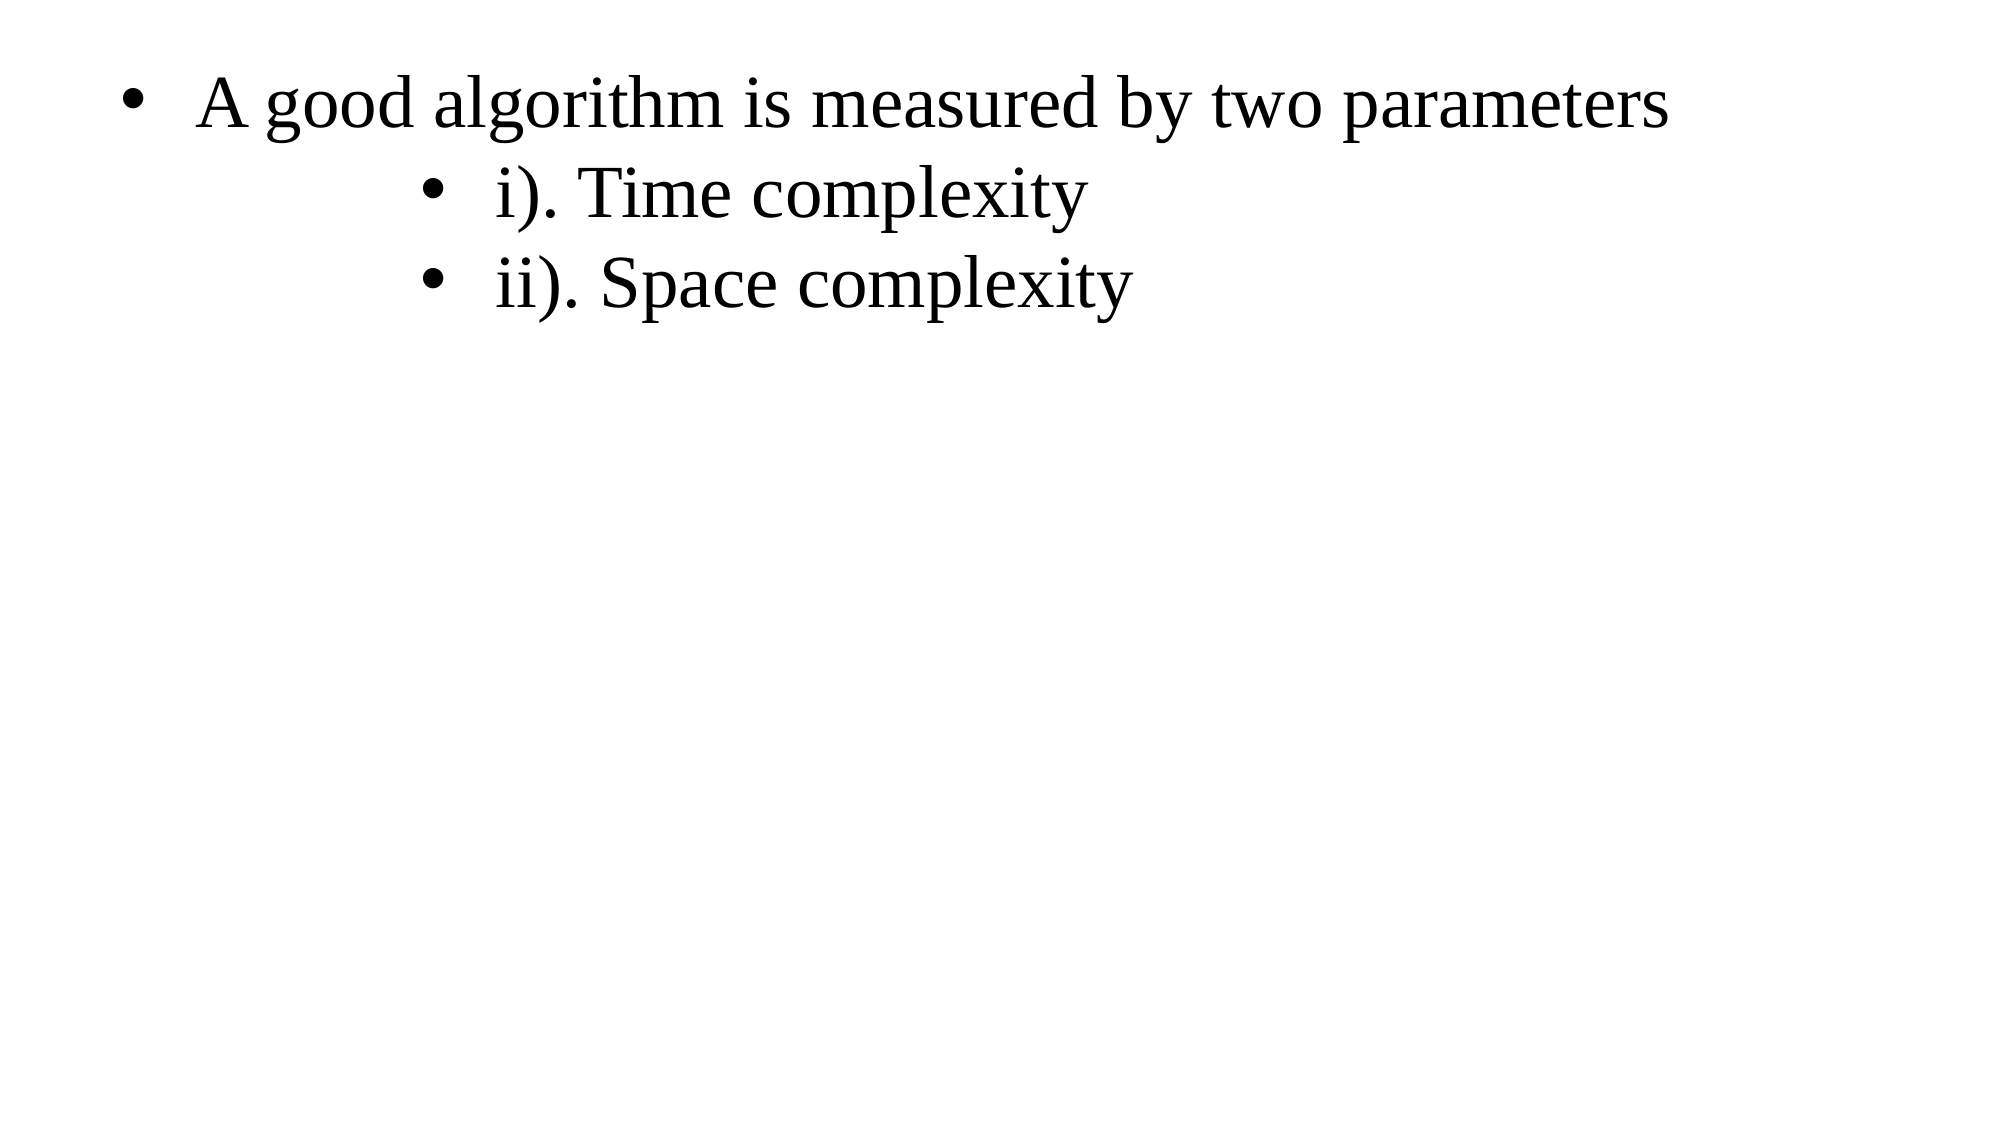

A good algorithm is measured by two parameters
i). Time complexity
ii). Space complexity